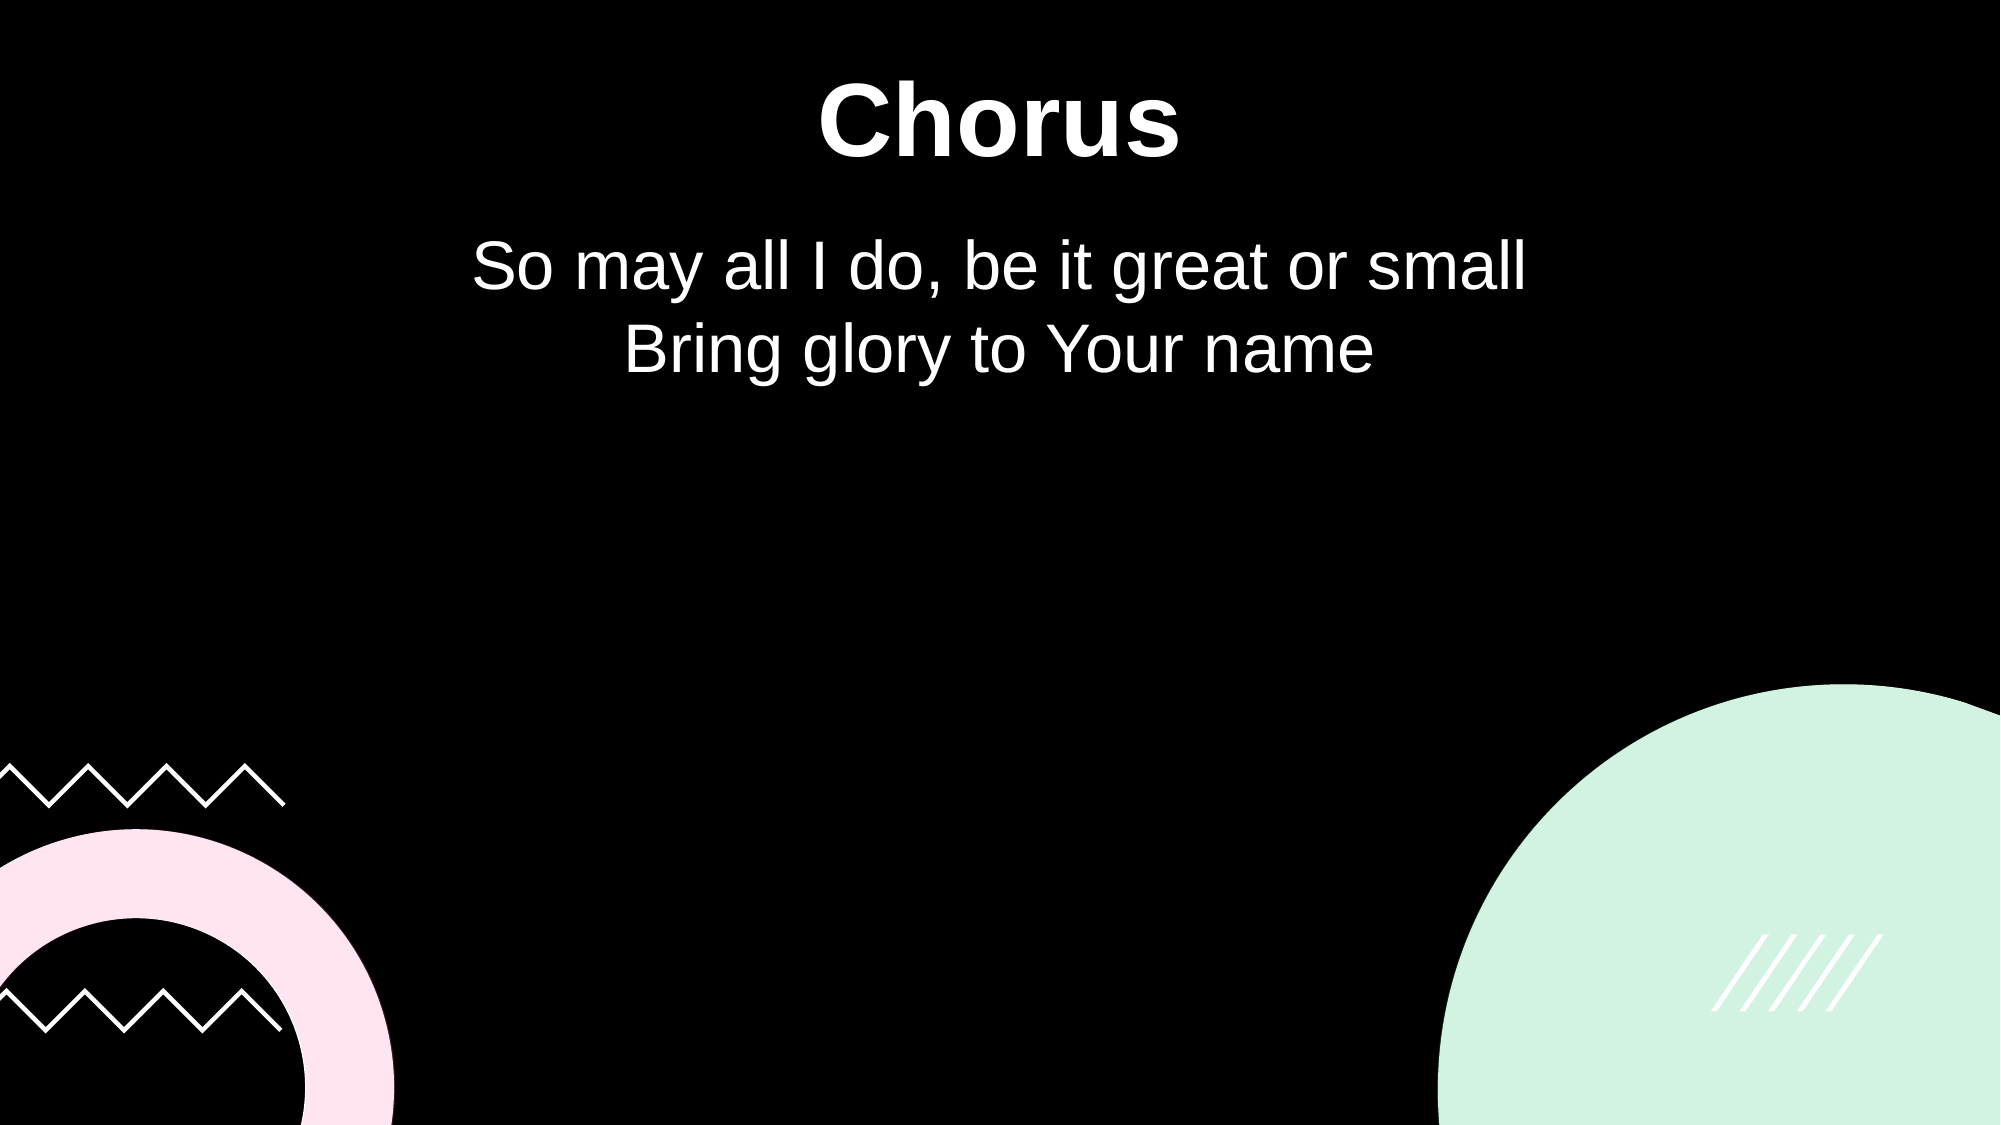

Chorus
So may all I do, be it great or small
Bring glory to Your name